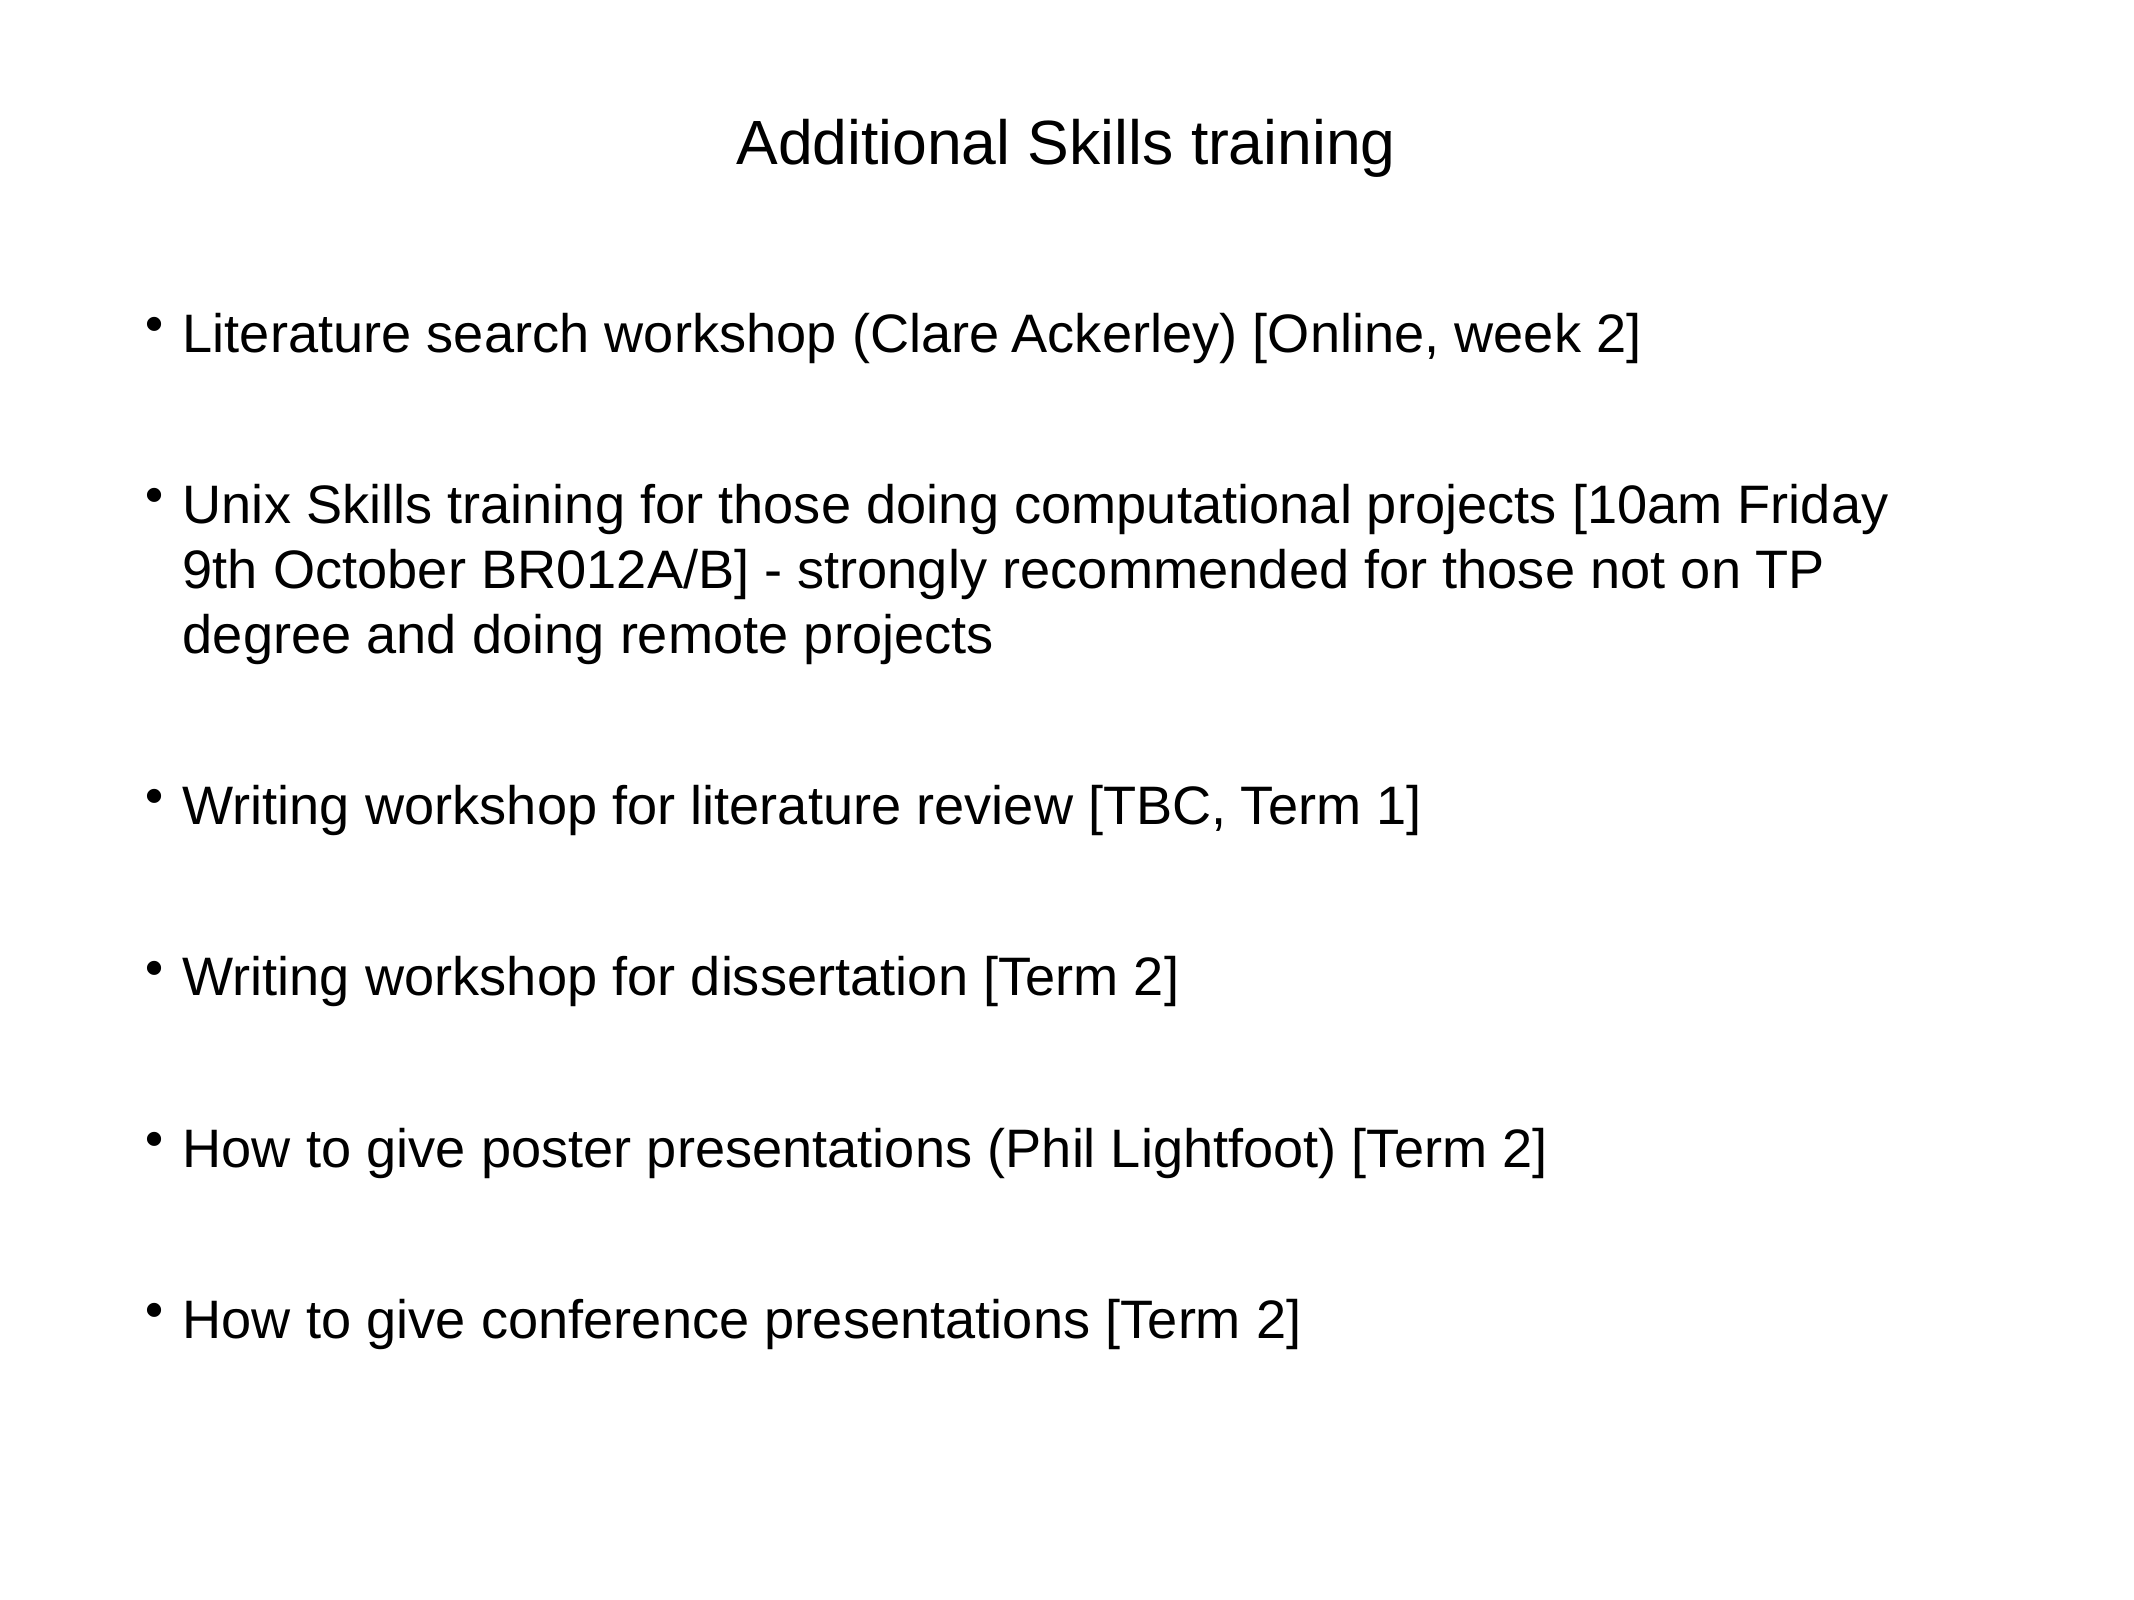

# Additional Skills training
Literature search workshop (Clare Ackerley) [Online, week 2]
Unix Skills training for those doing computational projects [10am Friday 9th October BR012A/B] - strongly recommended for those not on TP degree and doing remote projects
Writing workshop for literature review [TBC, Term 1]
Writing workshop for dissertation [Term 2]
How to give poster presentations (Phil Lightfoot) [Term 2]
How to give conference presentations [Term 2]